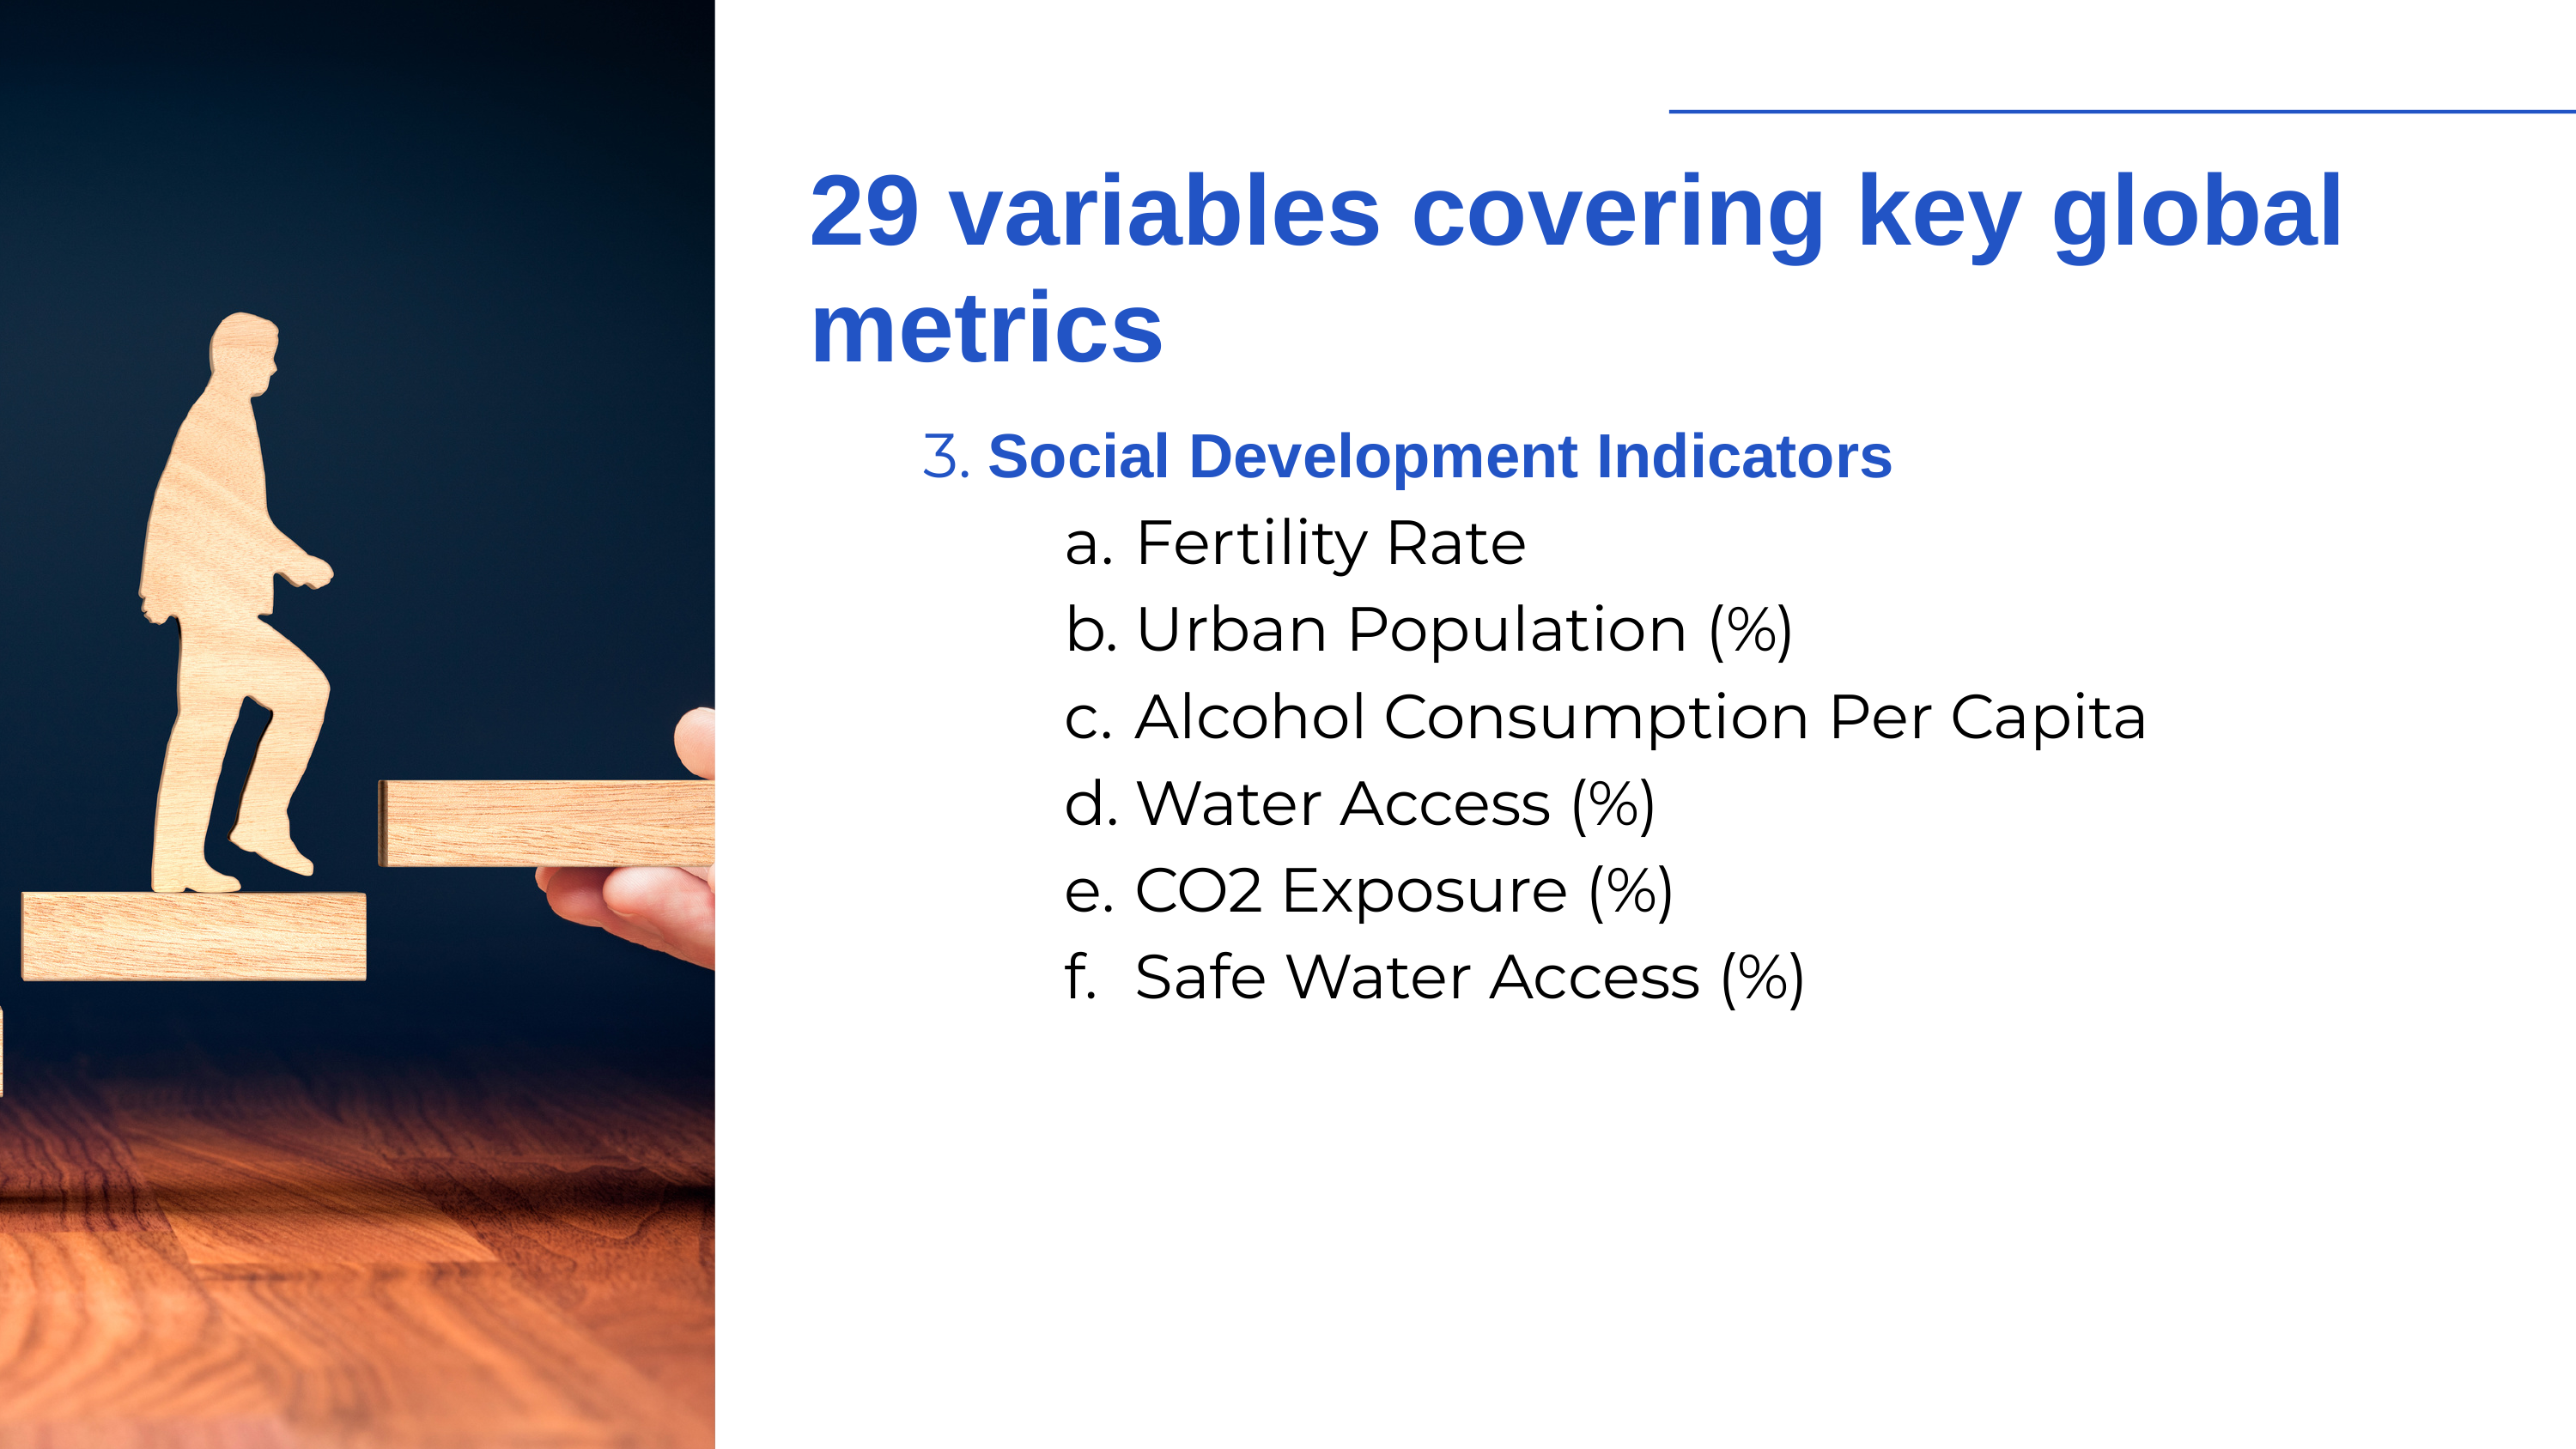

29 variables covering key global metrics
3. Social Development Indicators
Fertility Rate
Urban Population (%)
Alcohol Consumption Per Capita
Water Access (%)
CO2 Exposure (%)
Safe Water Access (%)